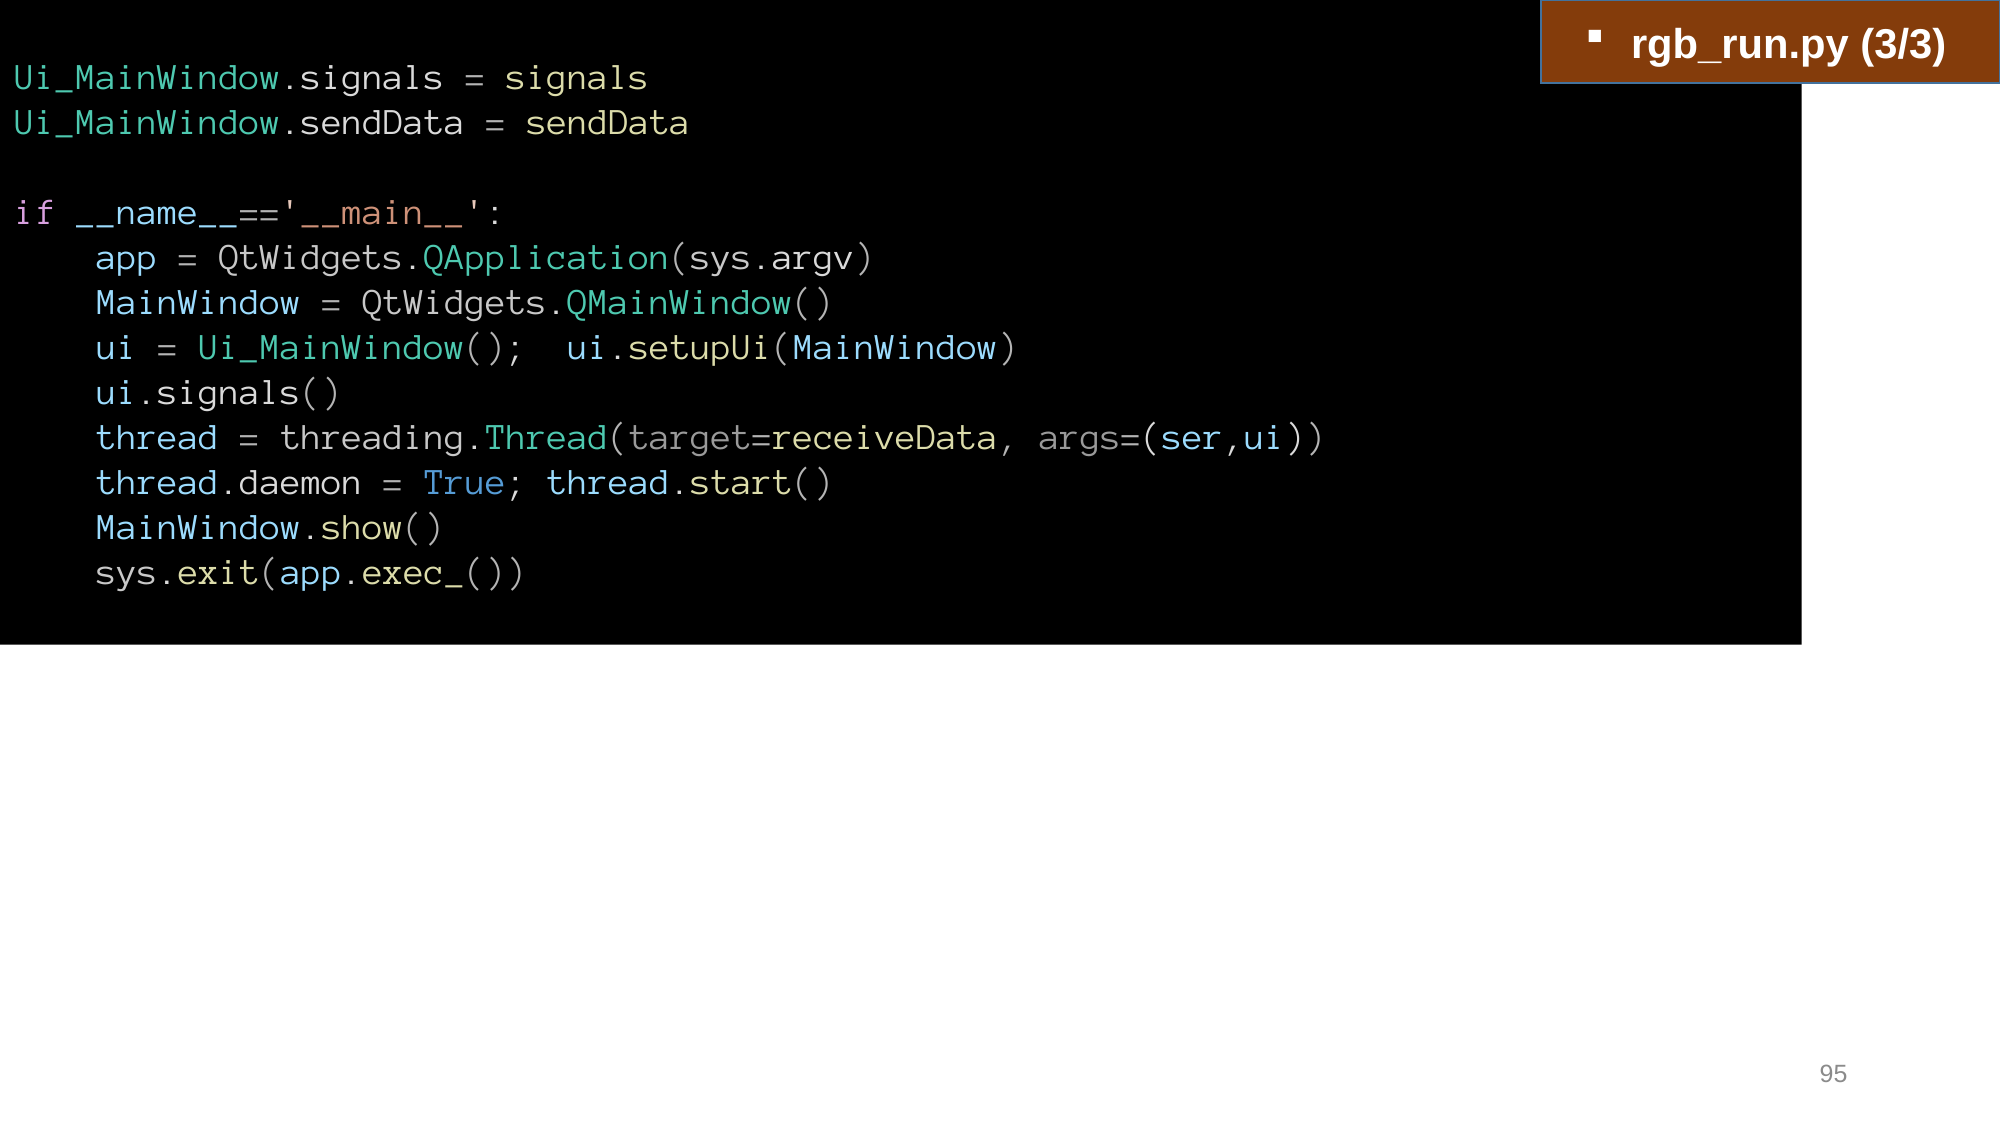

Ui_MainWindow.signals = signals
Ui_MainWindow.sendData = sendData
if __name__=='__main__':
    app = QtWidgets.QApplication(sys.argv)
    MainWindow = QtWidgets.QMainWindow()
    ui = Ui_MainWindow();  ui.setupUi(MainWindow)
    ui.signals()
    thread = threading.Thread(target=receiveData, args=(ser,ui))
    thread.daemon = True; thread.start()
    MainWindow.show()
    sys.exit(app.exec_())

rgb_run.py (3/3)
95